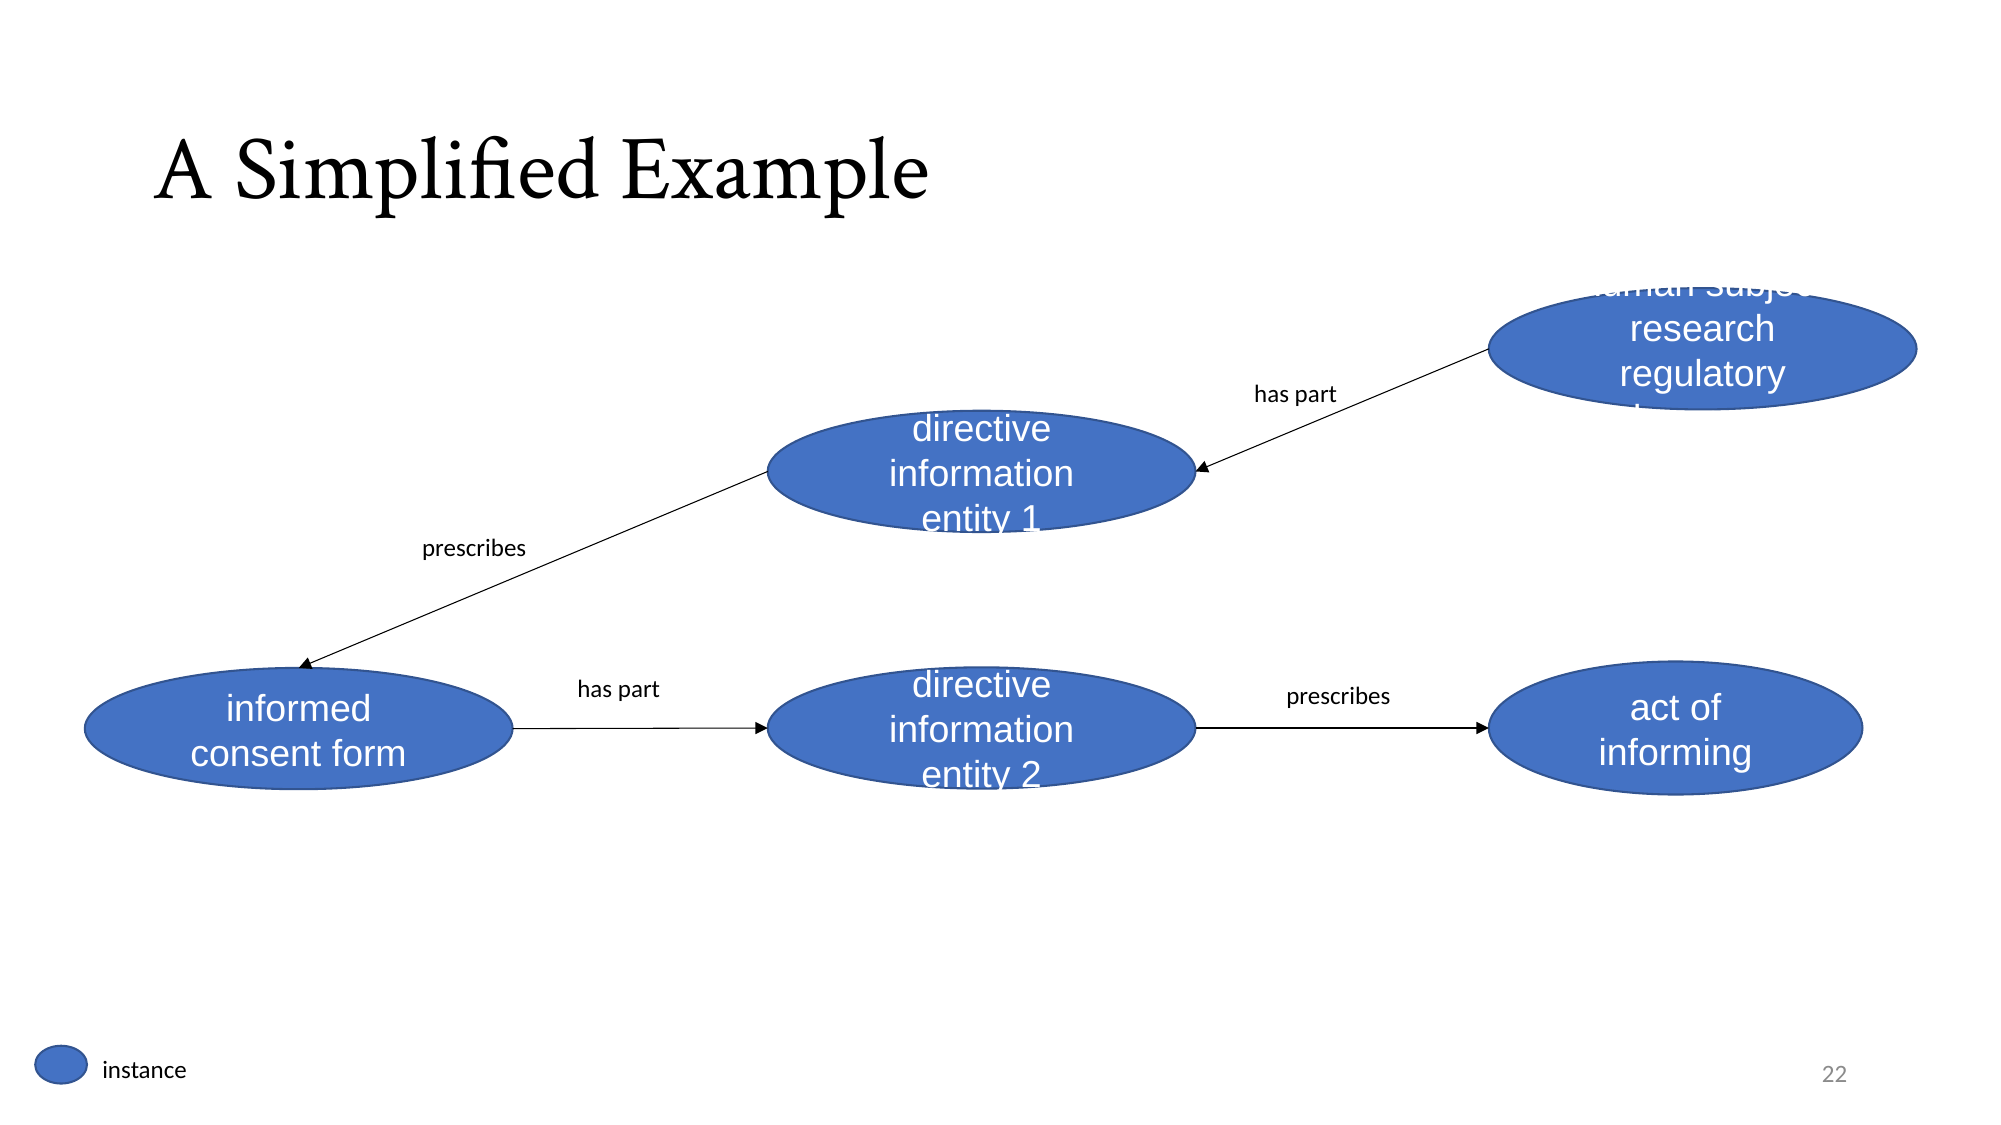

# A Simplified Example
human subject research regulatory document
has part
directive information entity 1
prescribes
act of informing
has part
directive information entity 2
informed consent form
prescribes
22

instance